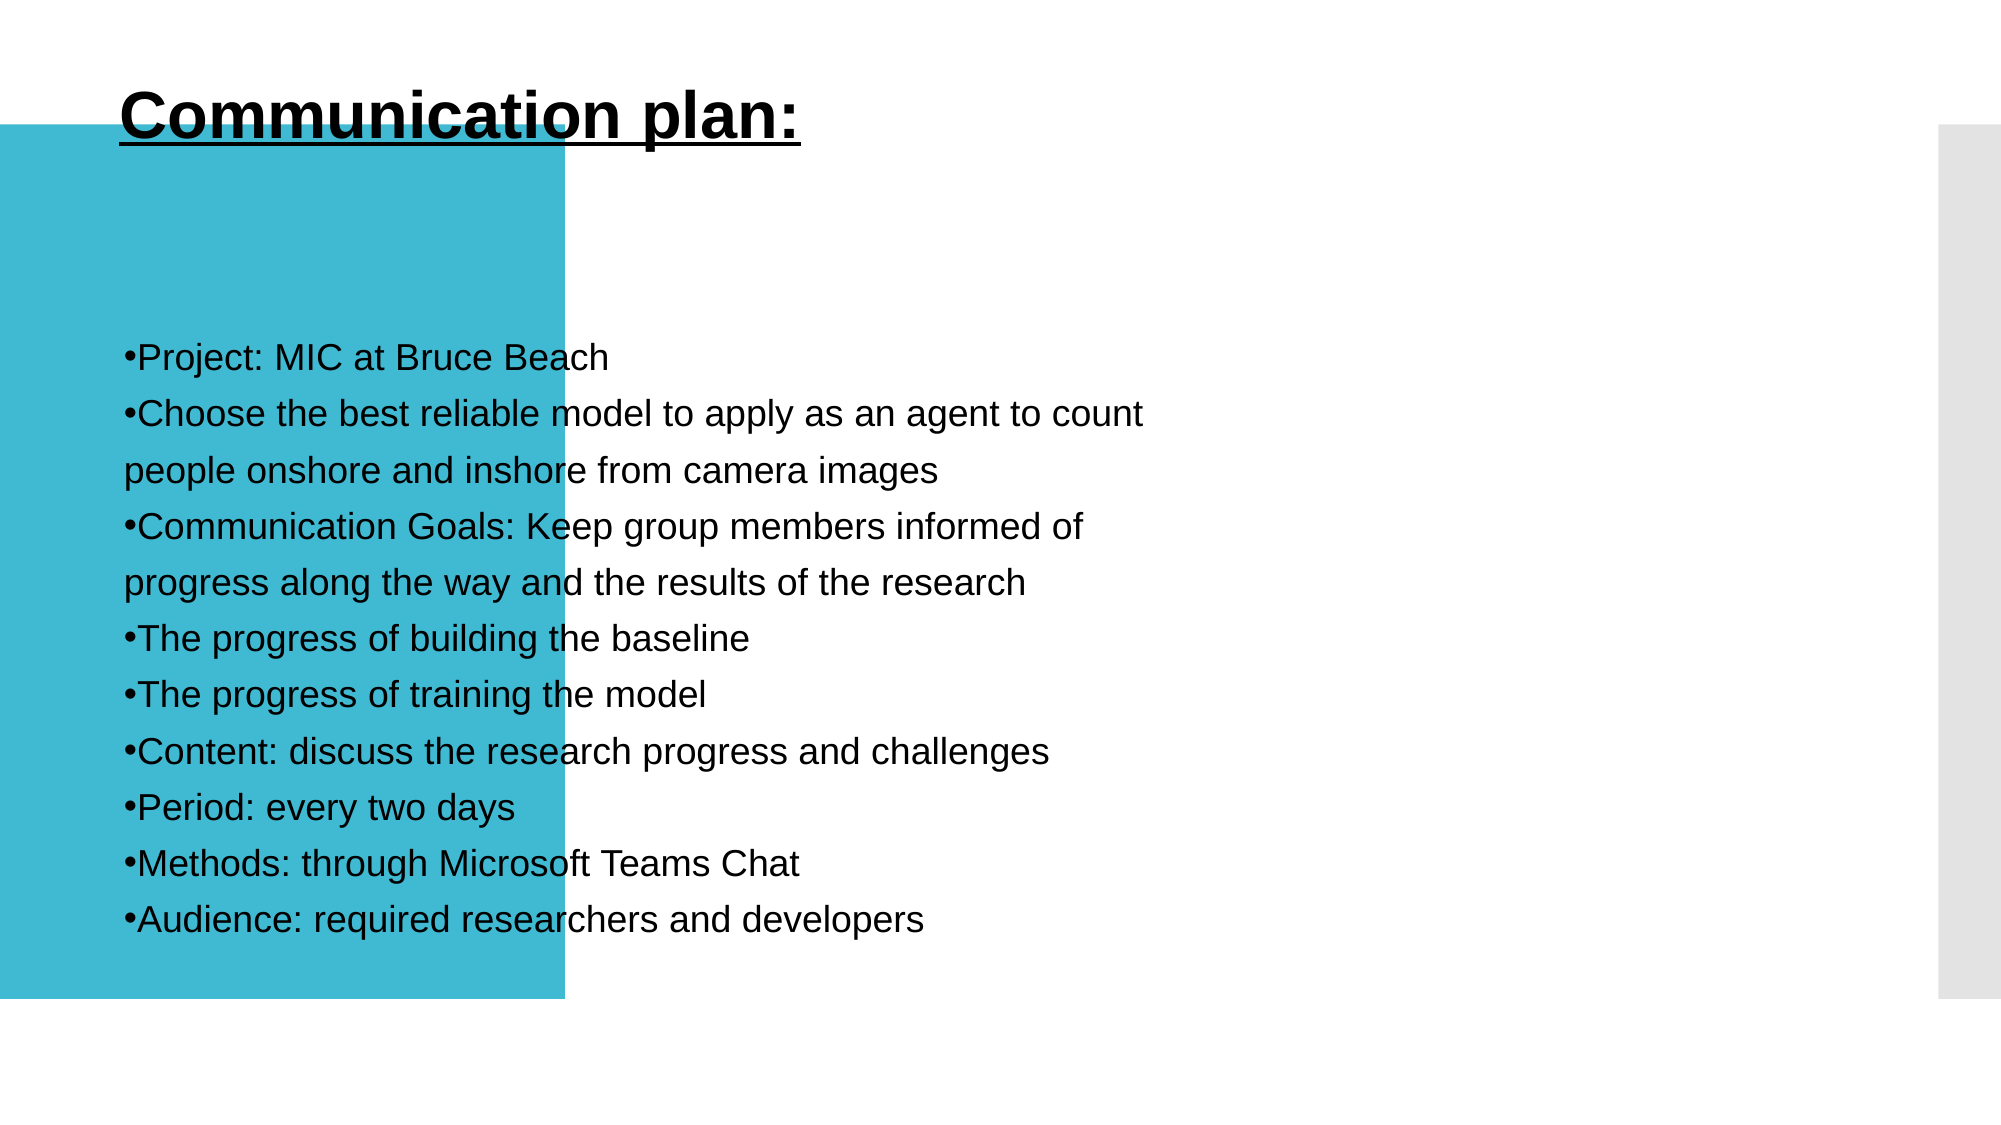

Communication plan:
Project: MIC at Bruce Beach
Choose the best reliable model to apply as an agent to count people onshore and inshore from camera images
Communication Goals: Keep group members informed of progress along the way and the results of the research
The progress of building the baseline
The progress of training the model
Content: discuss the research progress and challenges
Period: every two days
Methods: through Microsoft Teams Chat
Audience: required researchers and developers